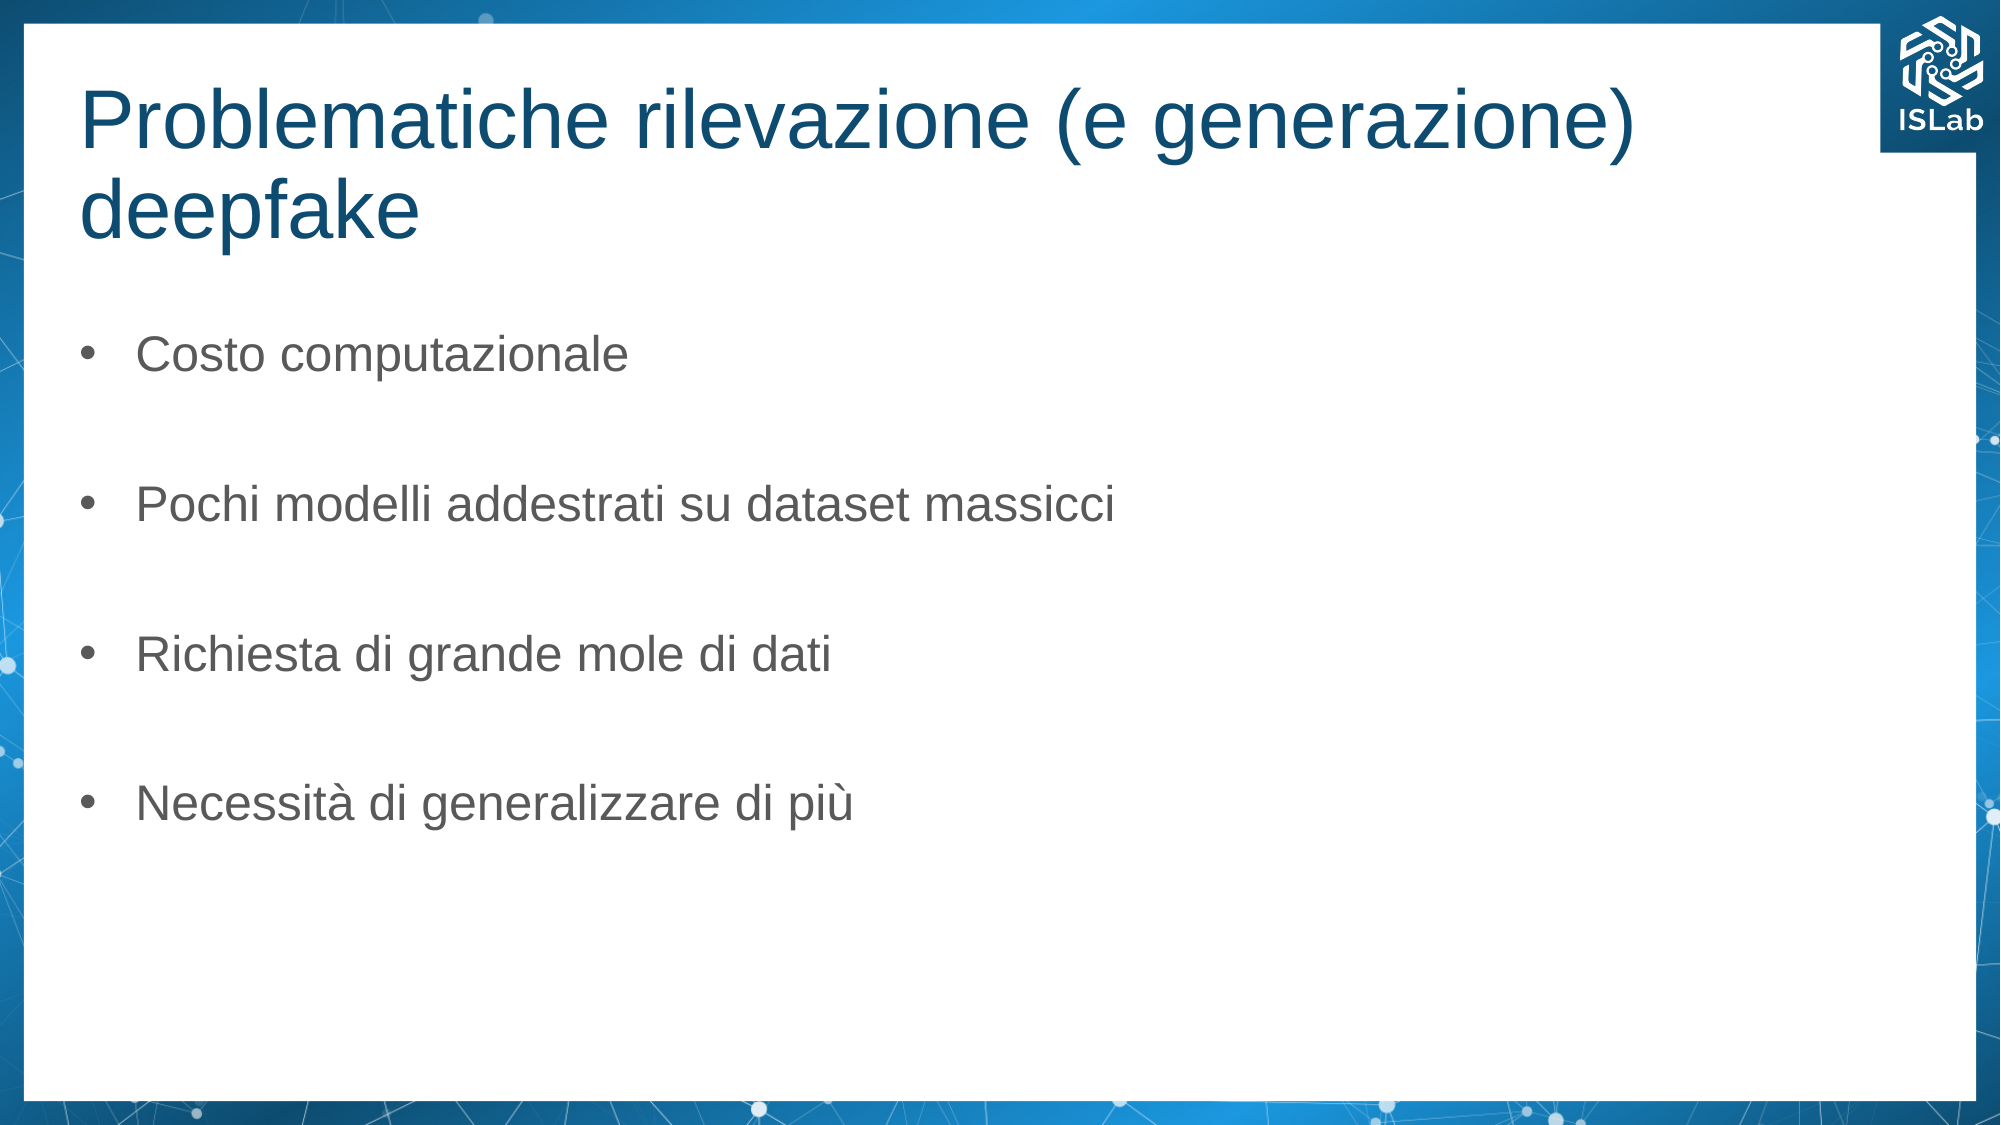

# Problematiche rilevazione (e generazione) deepfake

Costo computazionale

Pochi modelli addestrati su dataset massicci

Richiesta di grande mole di dati

Necessità di generalizzare di più